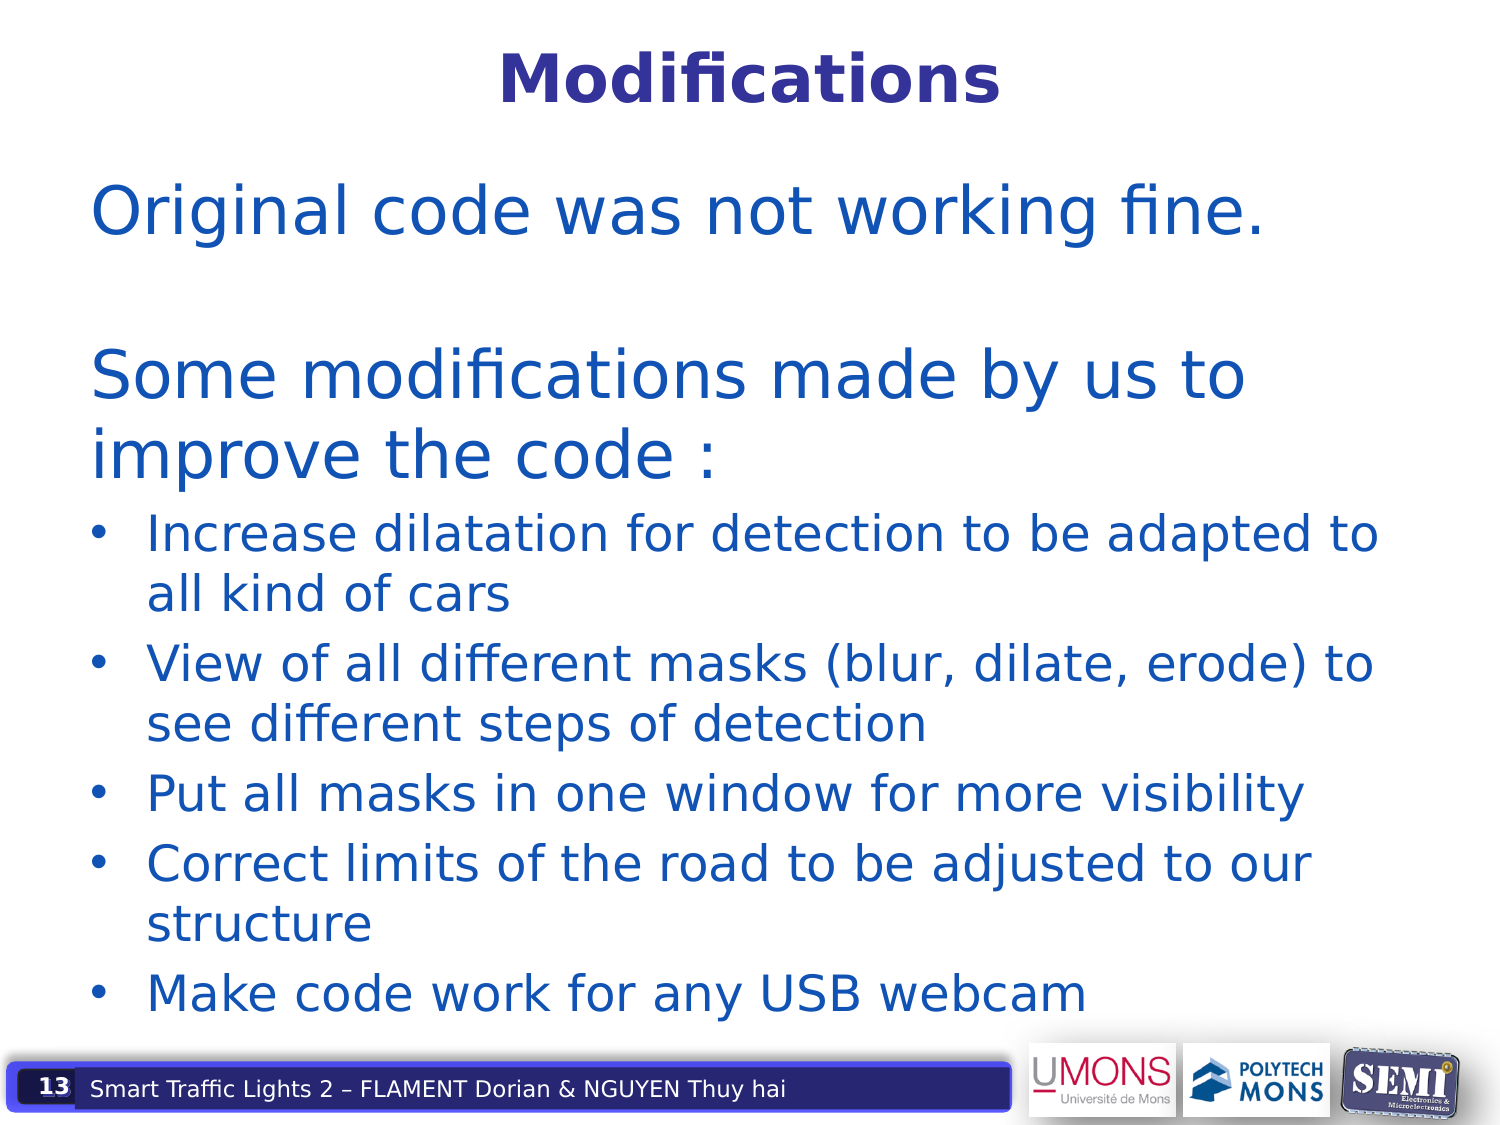

# Modifications
Original code was not working fine.

Some modifications made by us to improve the code :
Increase dilatation for detection to be adapted to all kind of cars
View of all different masks (blur, dilate, erode) to see different steps of detection
Put all masks in one window for more visibility
Correct limits of the road to be adjusted to our structure
Make code work for any USB webcam

13
Smart Traffic Lights 2 – FLAMENT Dorian & NGUYEN Thuy hai